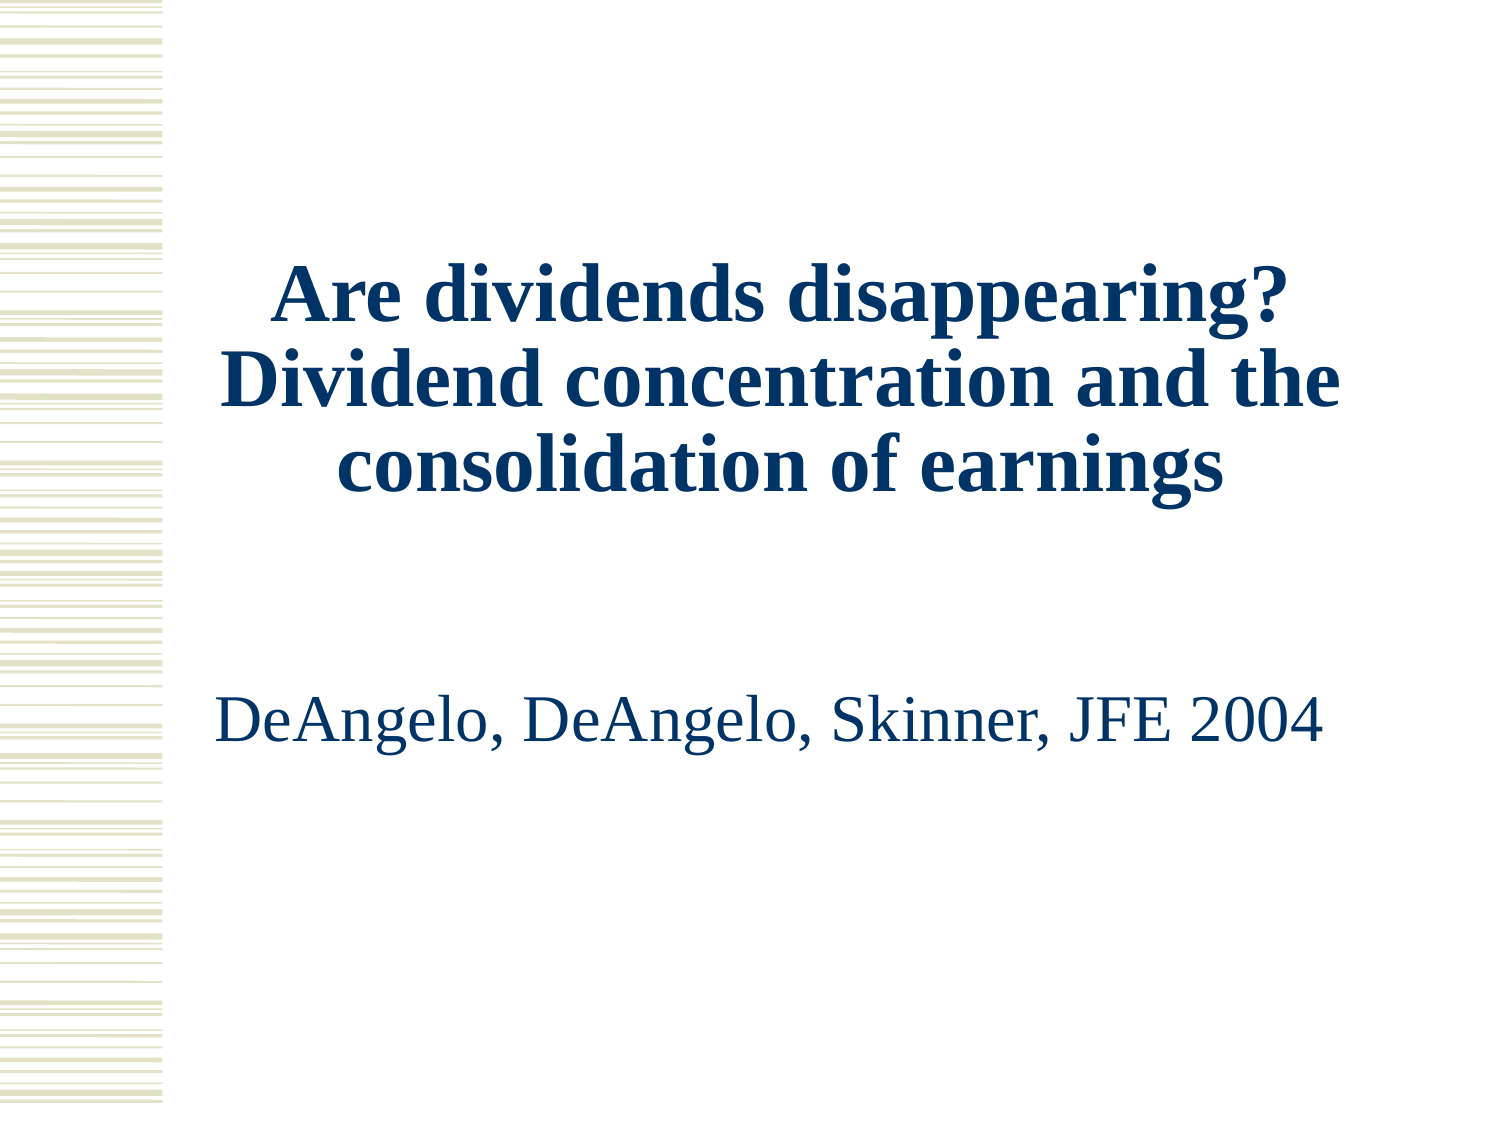

# Are dividends disappearing? Dividend concentration and the consolidation of earnings

DeAngelo, DeAngelo, Skinner, JFE 2004